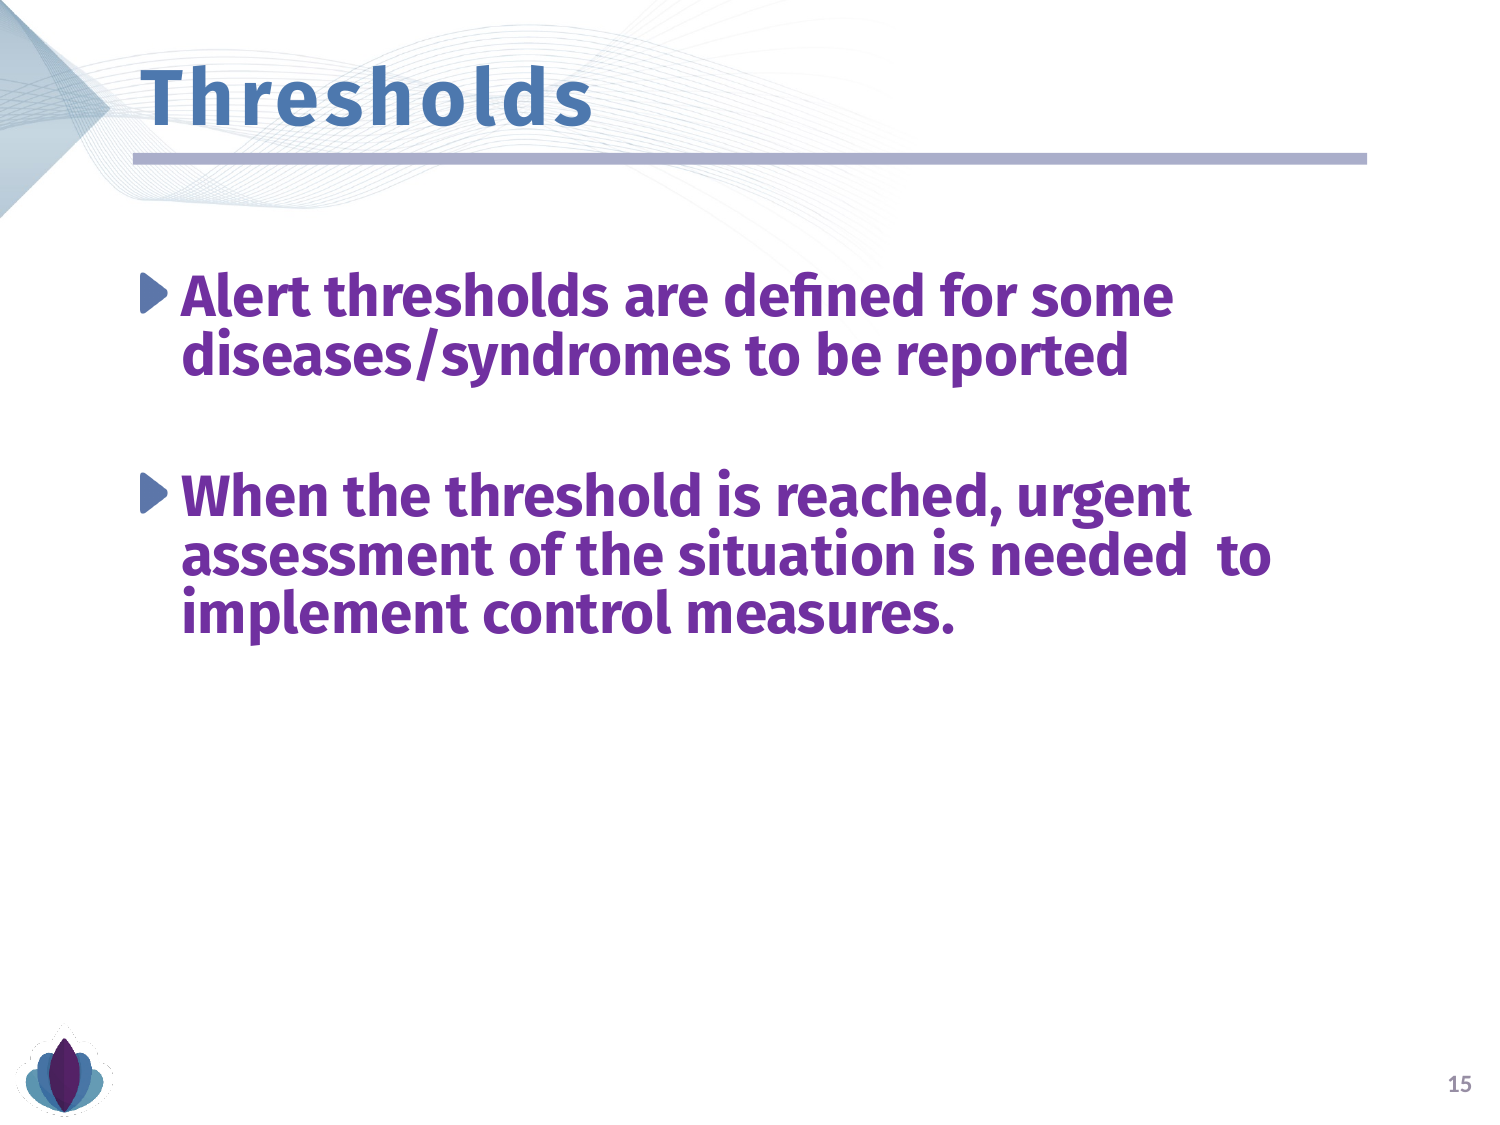

# Thresholds
Alert thresholds are defined for some diseases/syndromes to be reported

When the threshold is reached, urgent assessment of the situation is needed  to implement control measures.